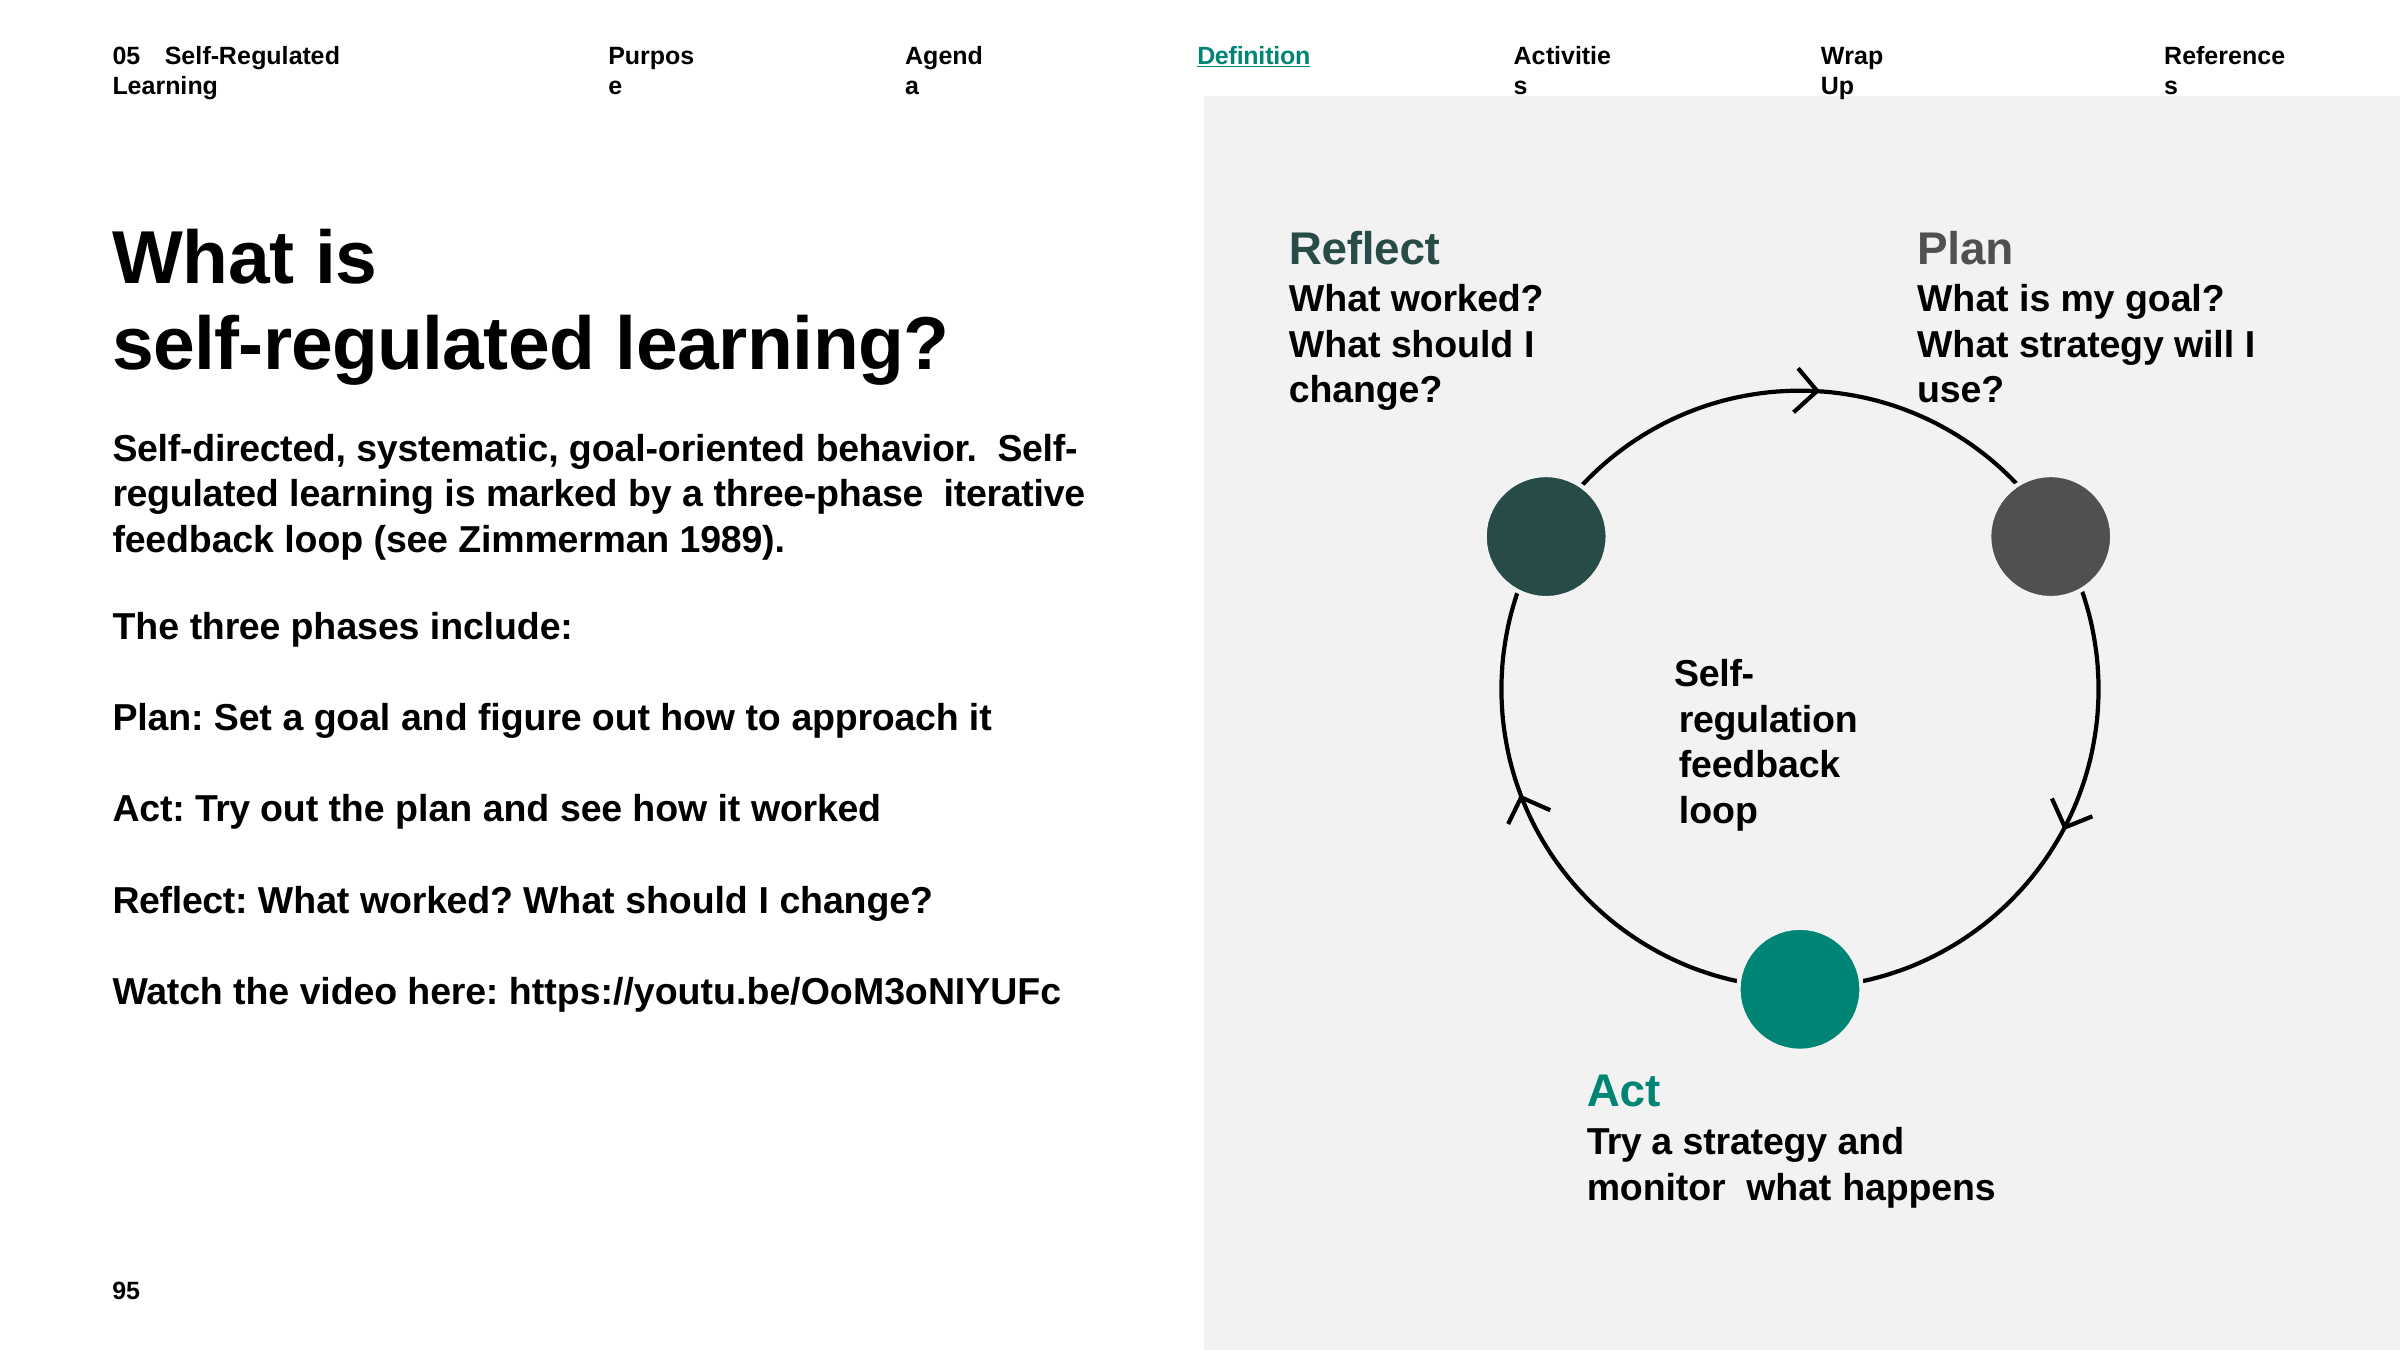

05	Self-Regulated	Learning
Purpose
Agenda
Definition
Activities
Wrap	Up
References

What is
self-regulated learning?
Self-directed, systematic, goal-oriented behavior.  Self-regulated learning is marked by a three-phase  iterative feedback loop (see Zimmerman 1989).

The three phases include:
Plan: Set a goal and figure out how to approach it
Act: Try out the plan and see how it worked
Reflect: What worked? What should I change?
Watch the video here: https://youtu.be/OoM3oNIYUFc
Reflect
What worked?
What should I change?
Plan
What is my goal?
What strategy will I use?

Self-regulation  feedback loop

Act
Try a strategy and monitor  what happens
95